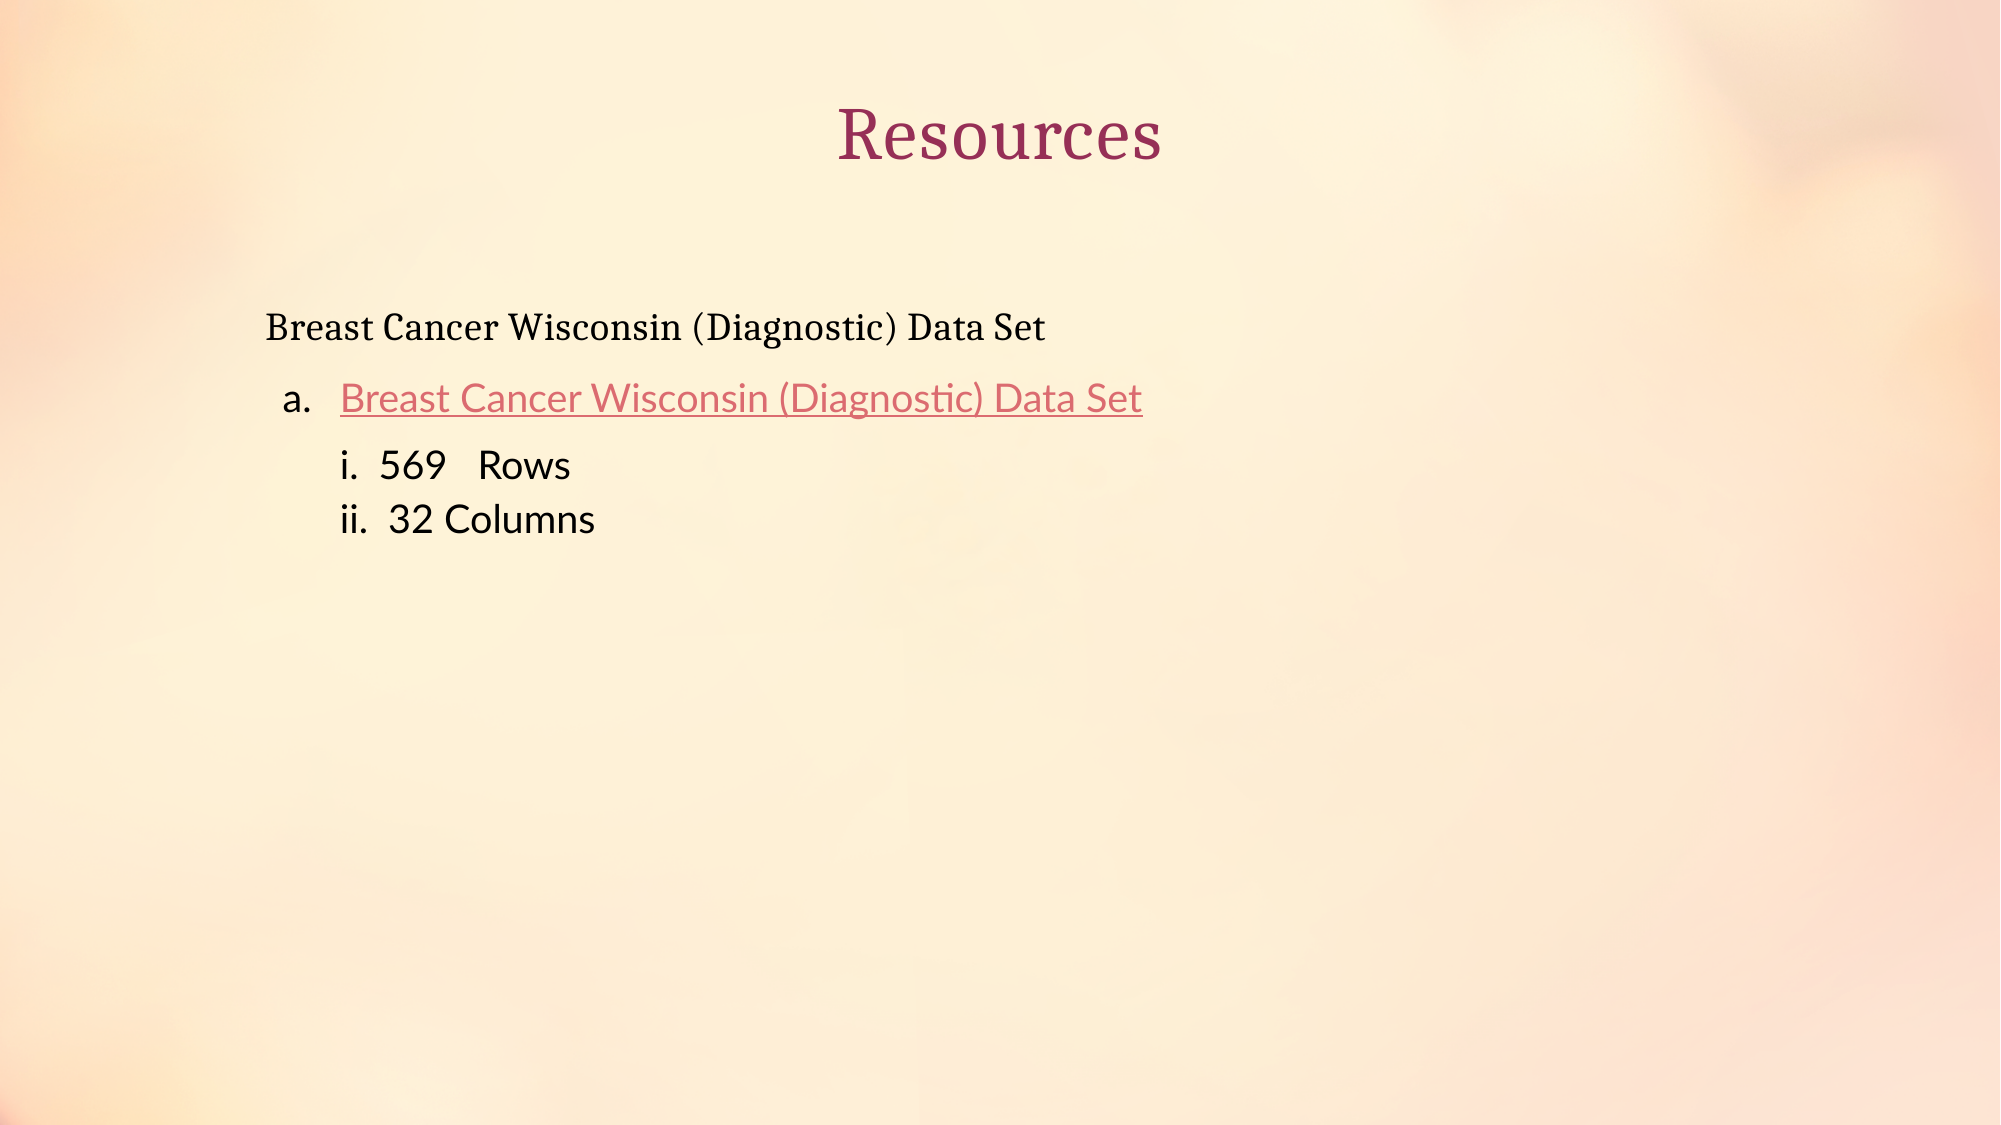

# Resources

Breast Cancer Wisconsin (Diagnostic) Data Set
Breast Cancer Wisconsin (Diagnostic) Data Set
i.  569   Rows
ii.  32 Columns